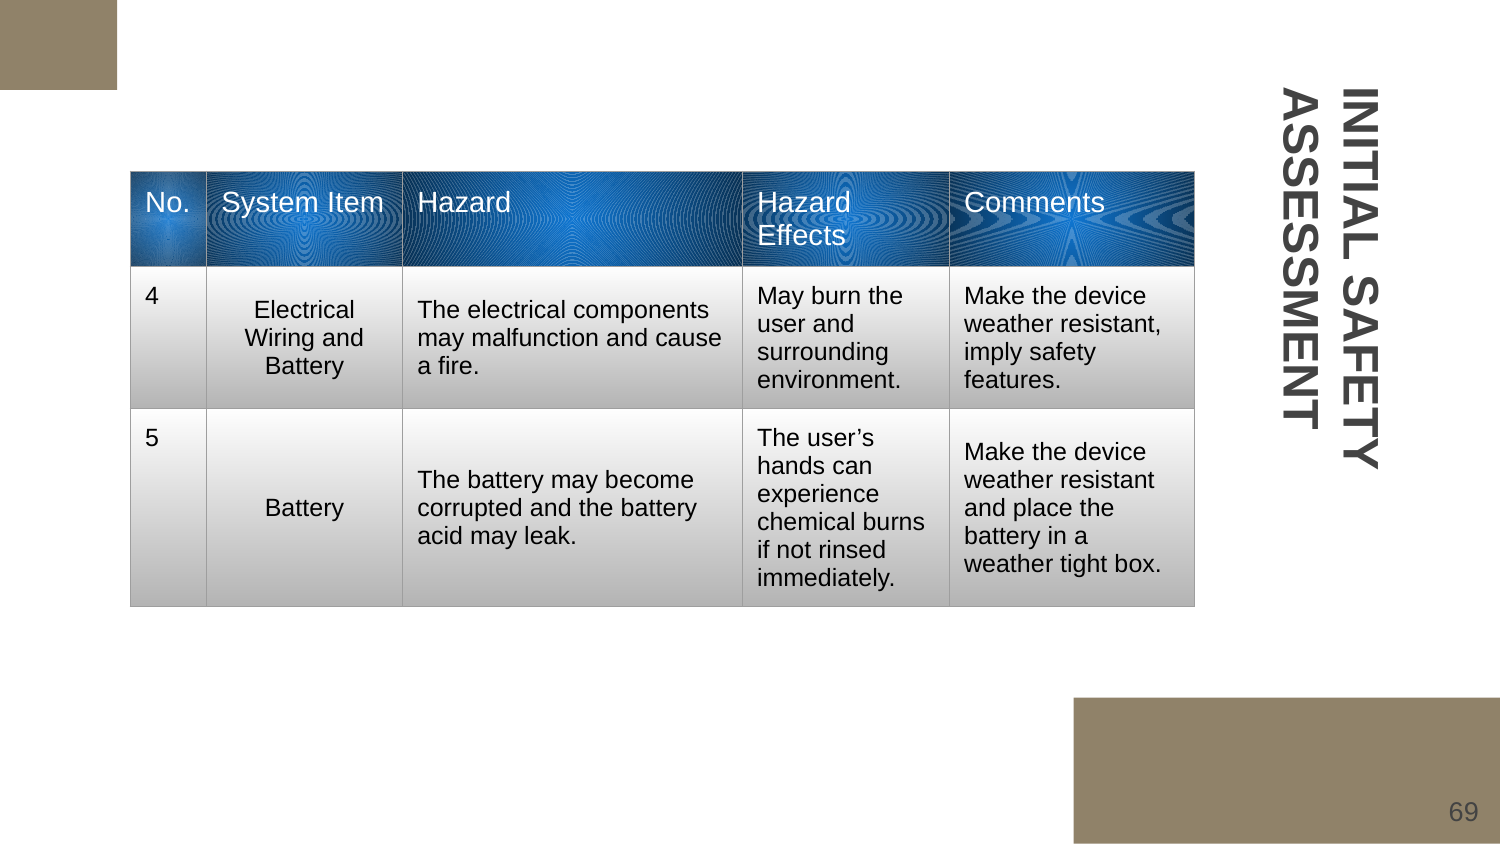

| No. | System Item | Hazard | Hazard Effects | Comments |
| --- | --- | --- | --- | --- |
| 4 | Electrical Wiring and Battery | The electrical components may malfunction and cause a fire. | May burn the user and surrounding environment. | Make the device weather resistant, imply safety features. |
| 5 | Battery | The battery may become corrupted and the battery acid may leak. | The user’s hands can experience chemical burns if not rinsed immediately. | Make the device weather resistant and place the battery in a weather tight box. |
# INITIAL SAFETY ASSESSMENT

69